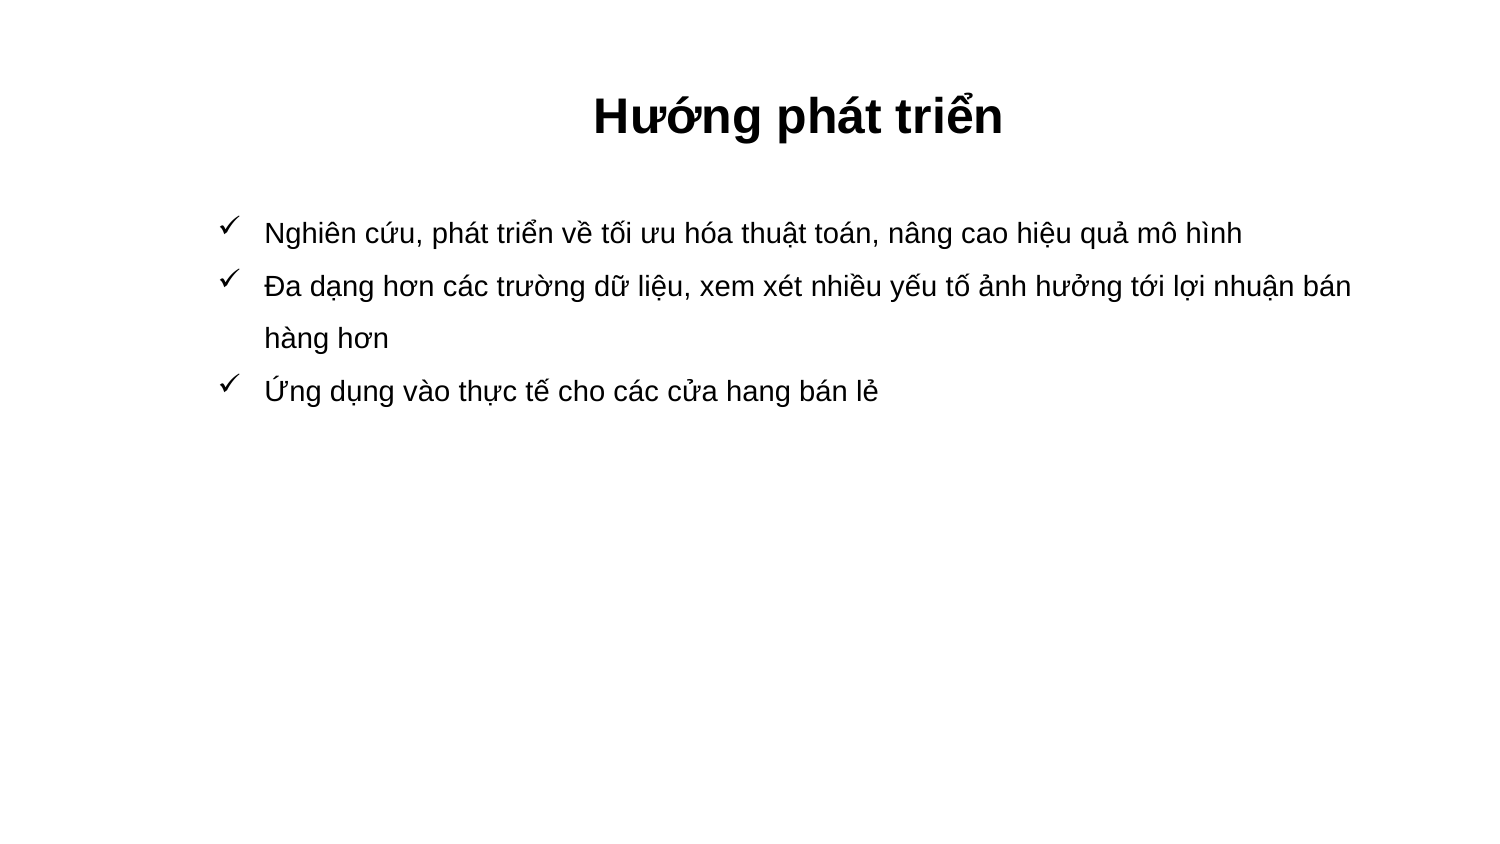

Hướng phát triển
Nghiên cứu, phát triển về tối ưu hóa thuật toán, nâng cao hiệu quả mô hình
Đa dạng hơn các trường dữ liệu, xem xét nhiều yếu tố ảnh hưởng tới lợi nhuận bán hàng hơn
Ứng dụng vào thực tế cho các cửa hang bán lẻ